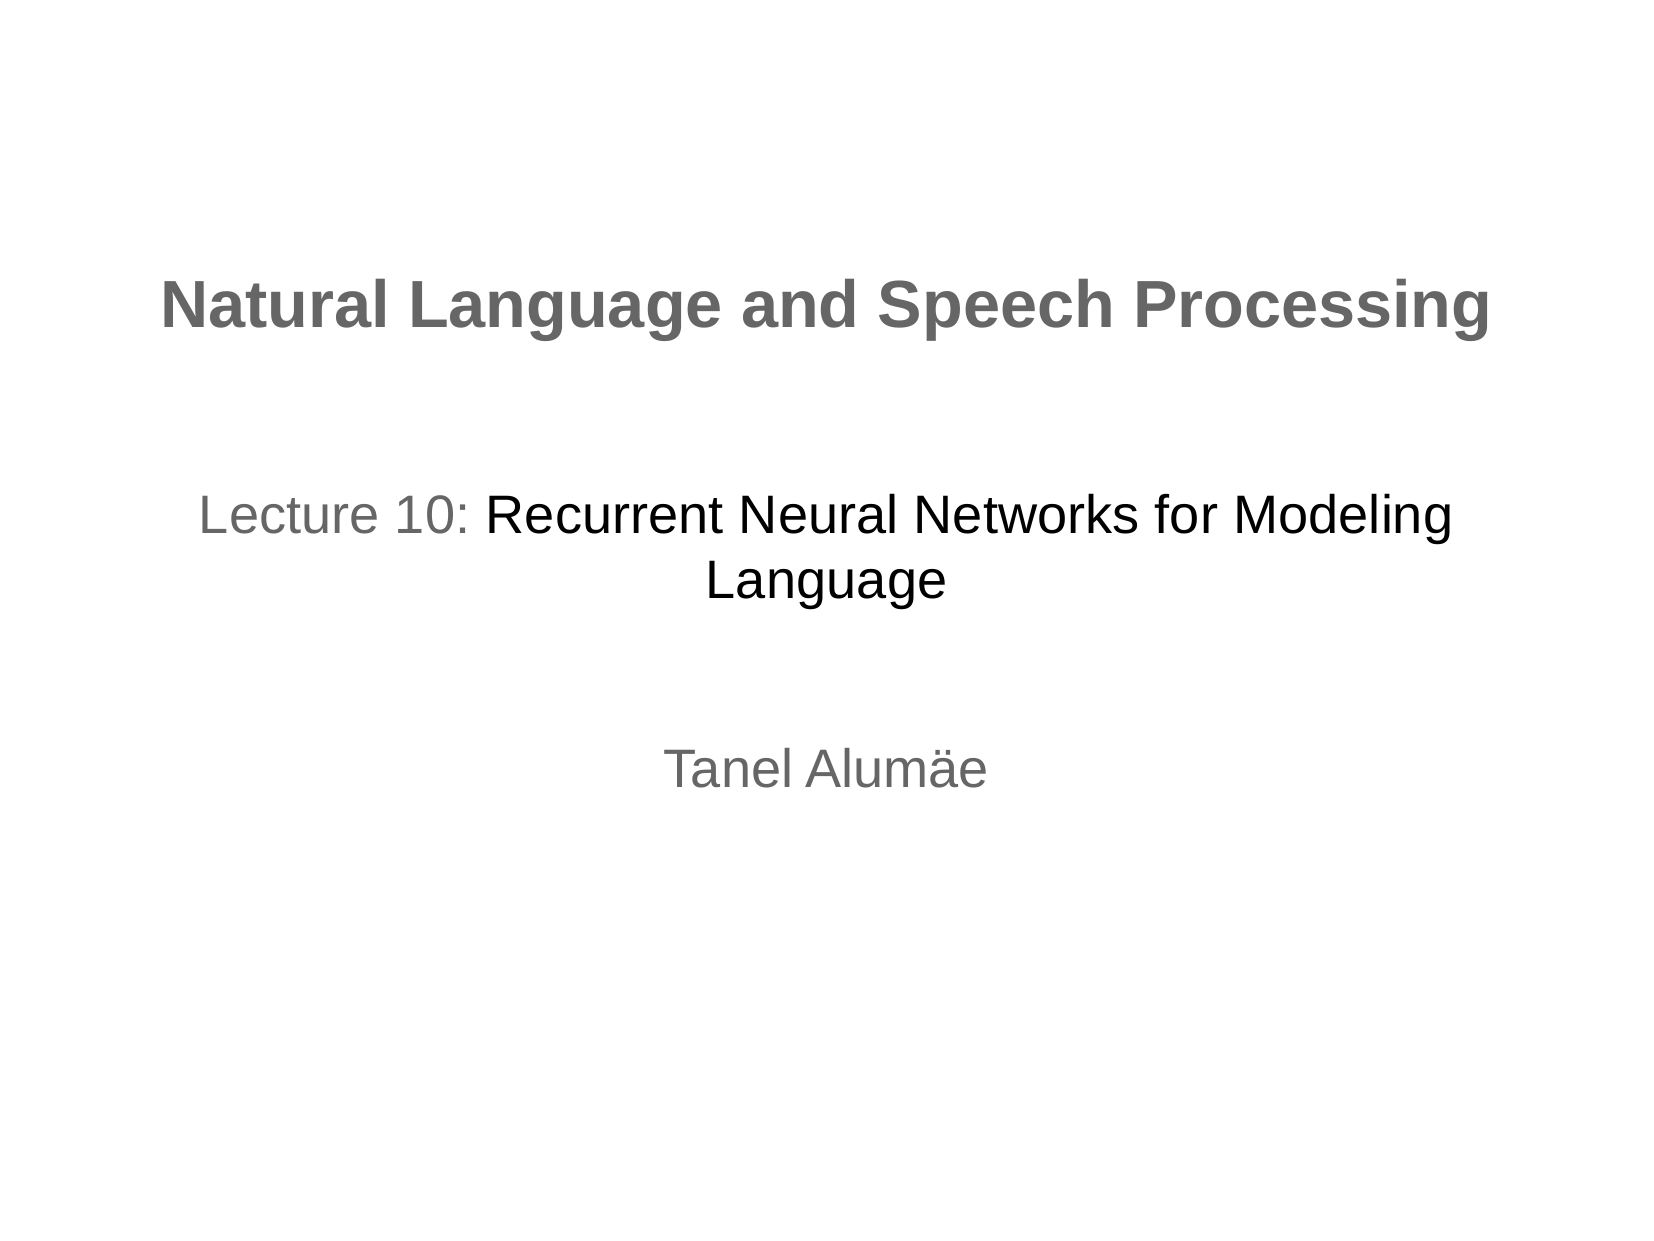

Natural Language and Speech Processing

Lecture 10: Recurrent Neural Networks for Modeling Language

Tanel Alumäe